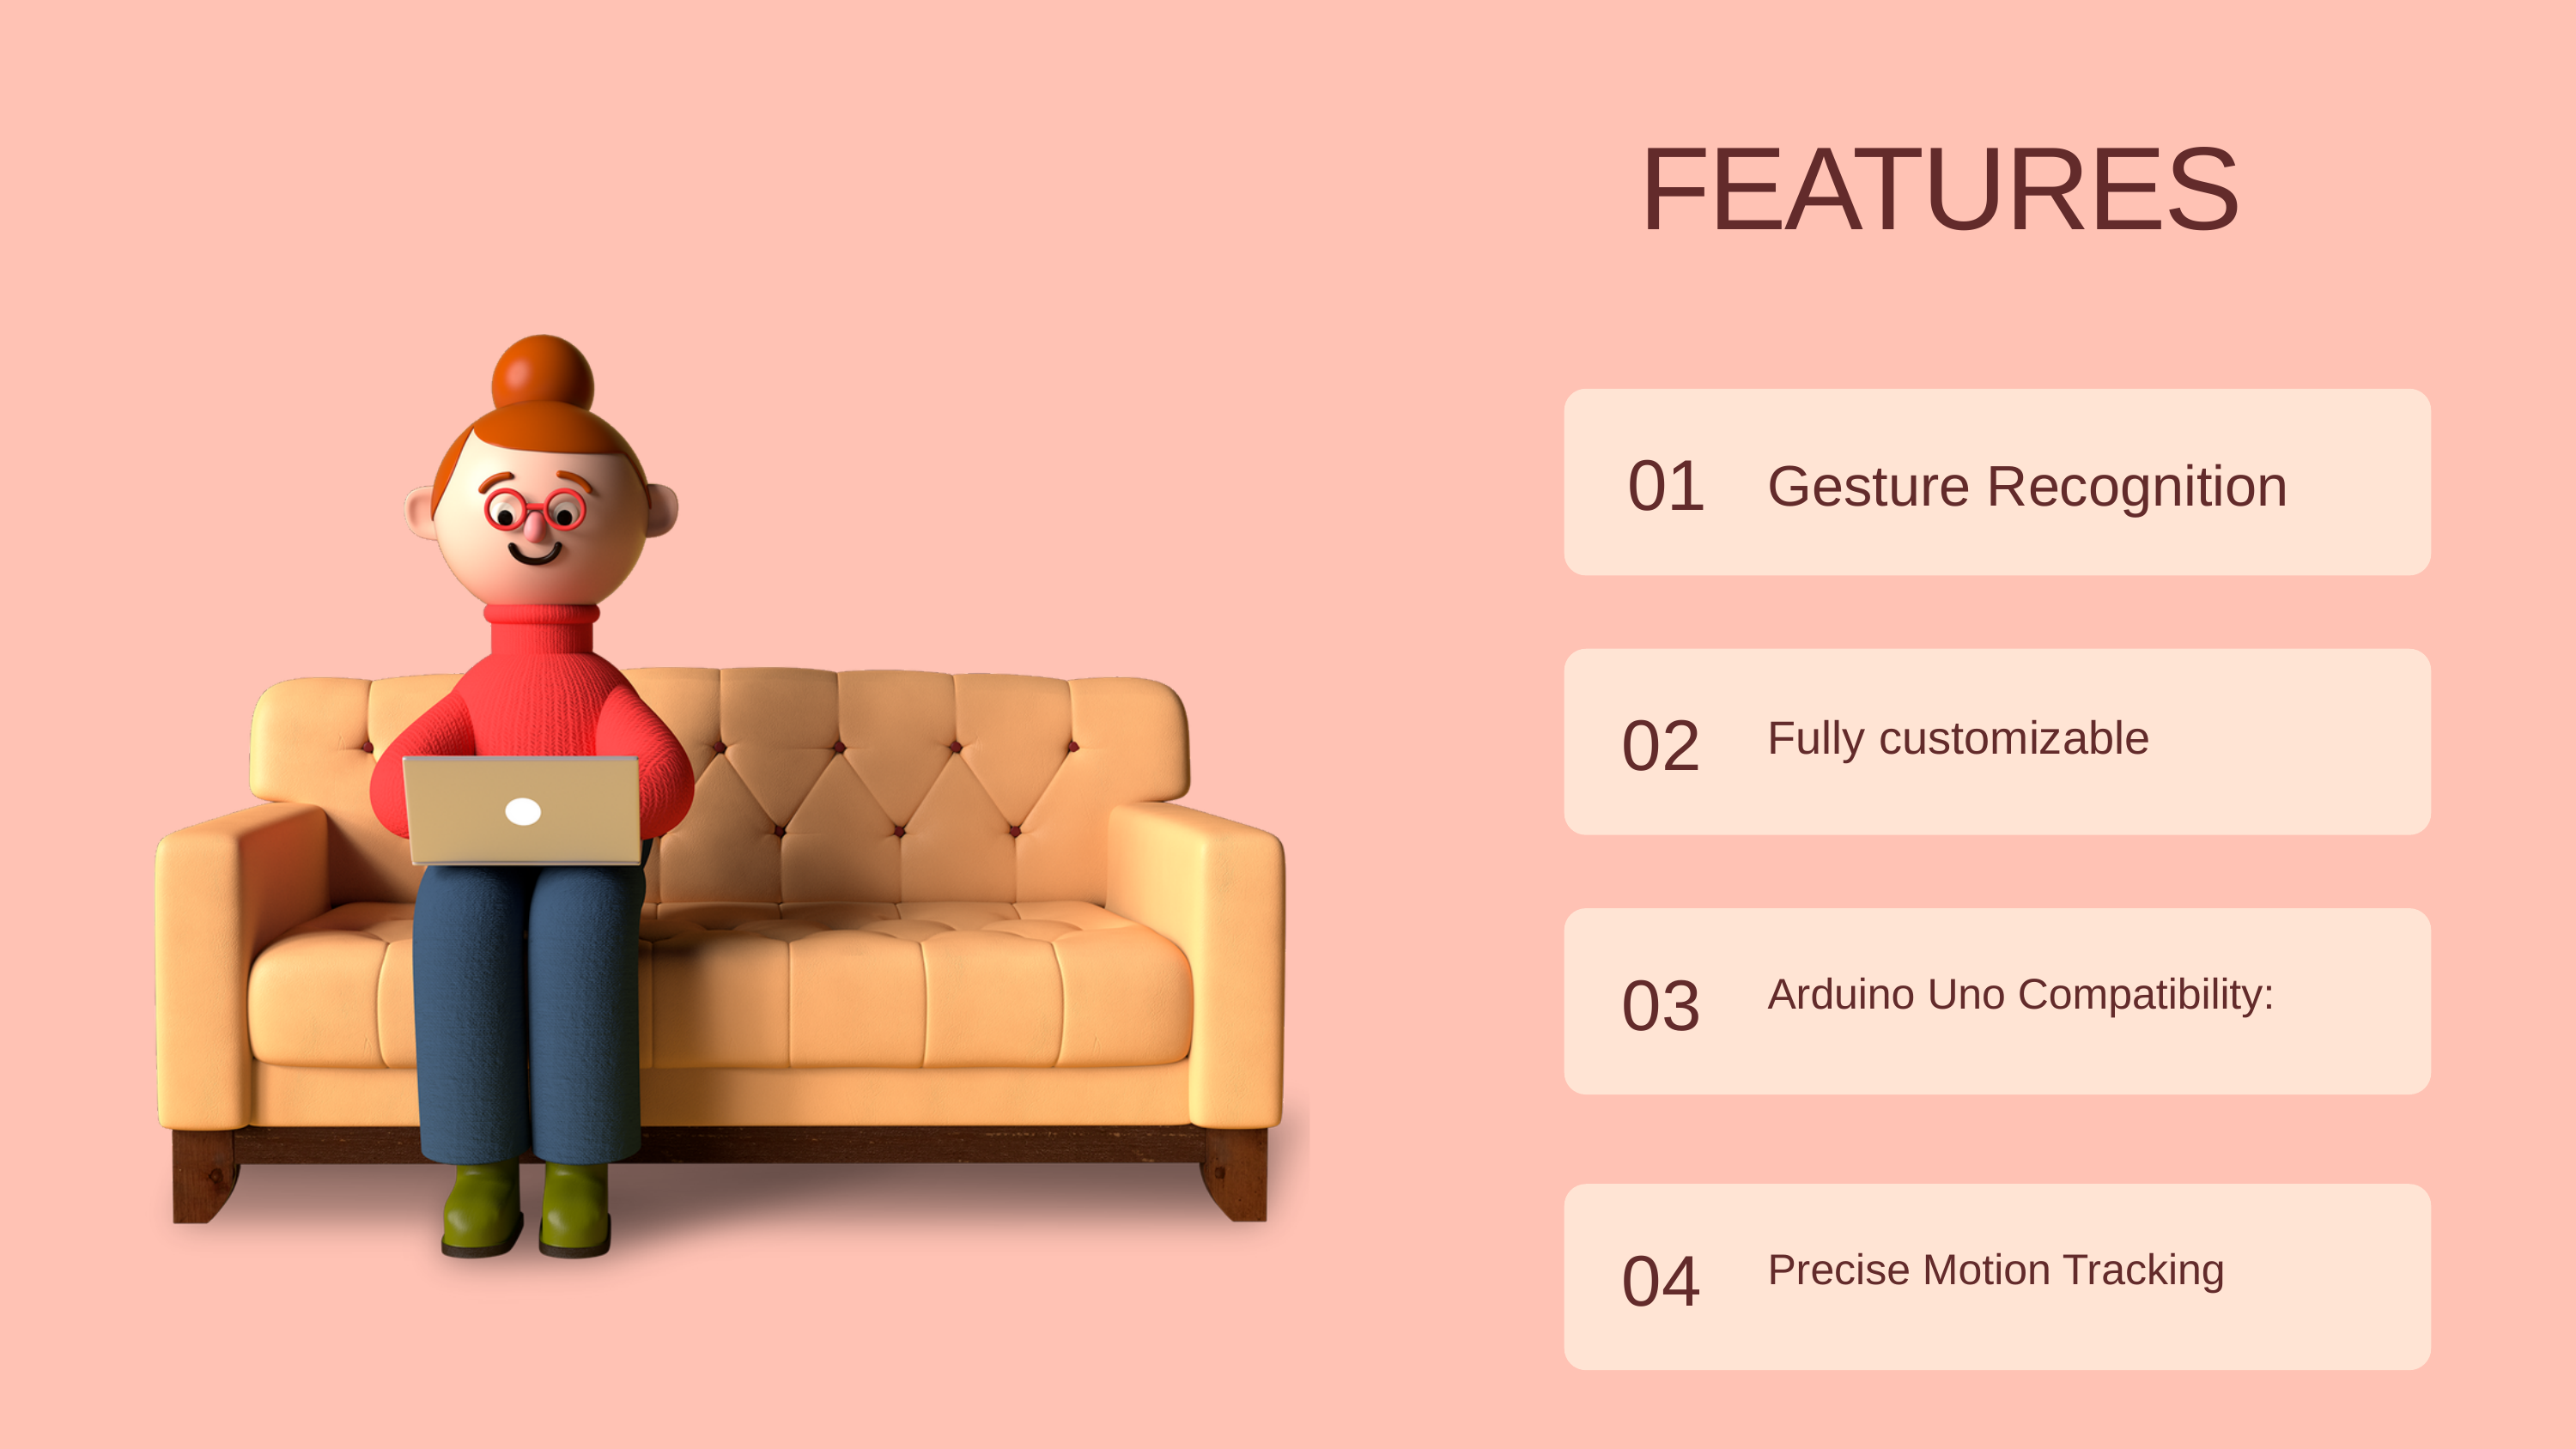

FEATURES

Gesture Recognition
01

Fully customizable
02

Arduino Uno Compatibility:
03

Precise Motion Tracking
04